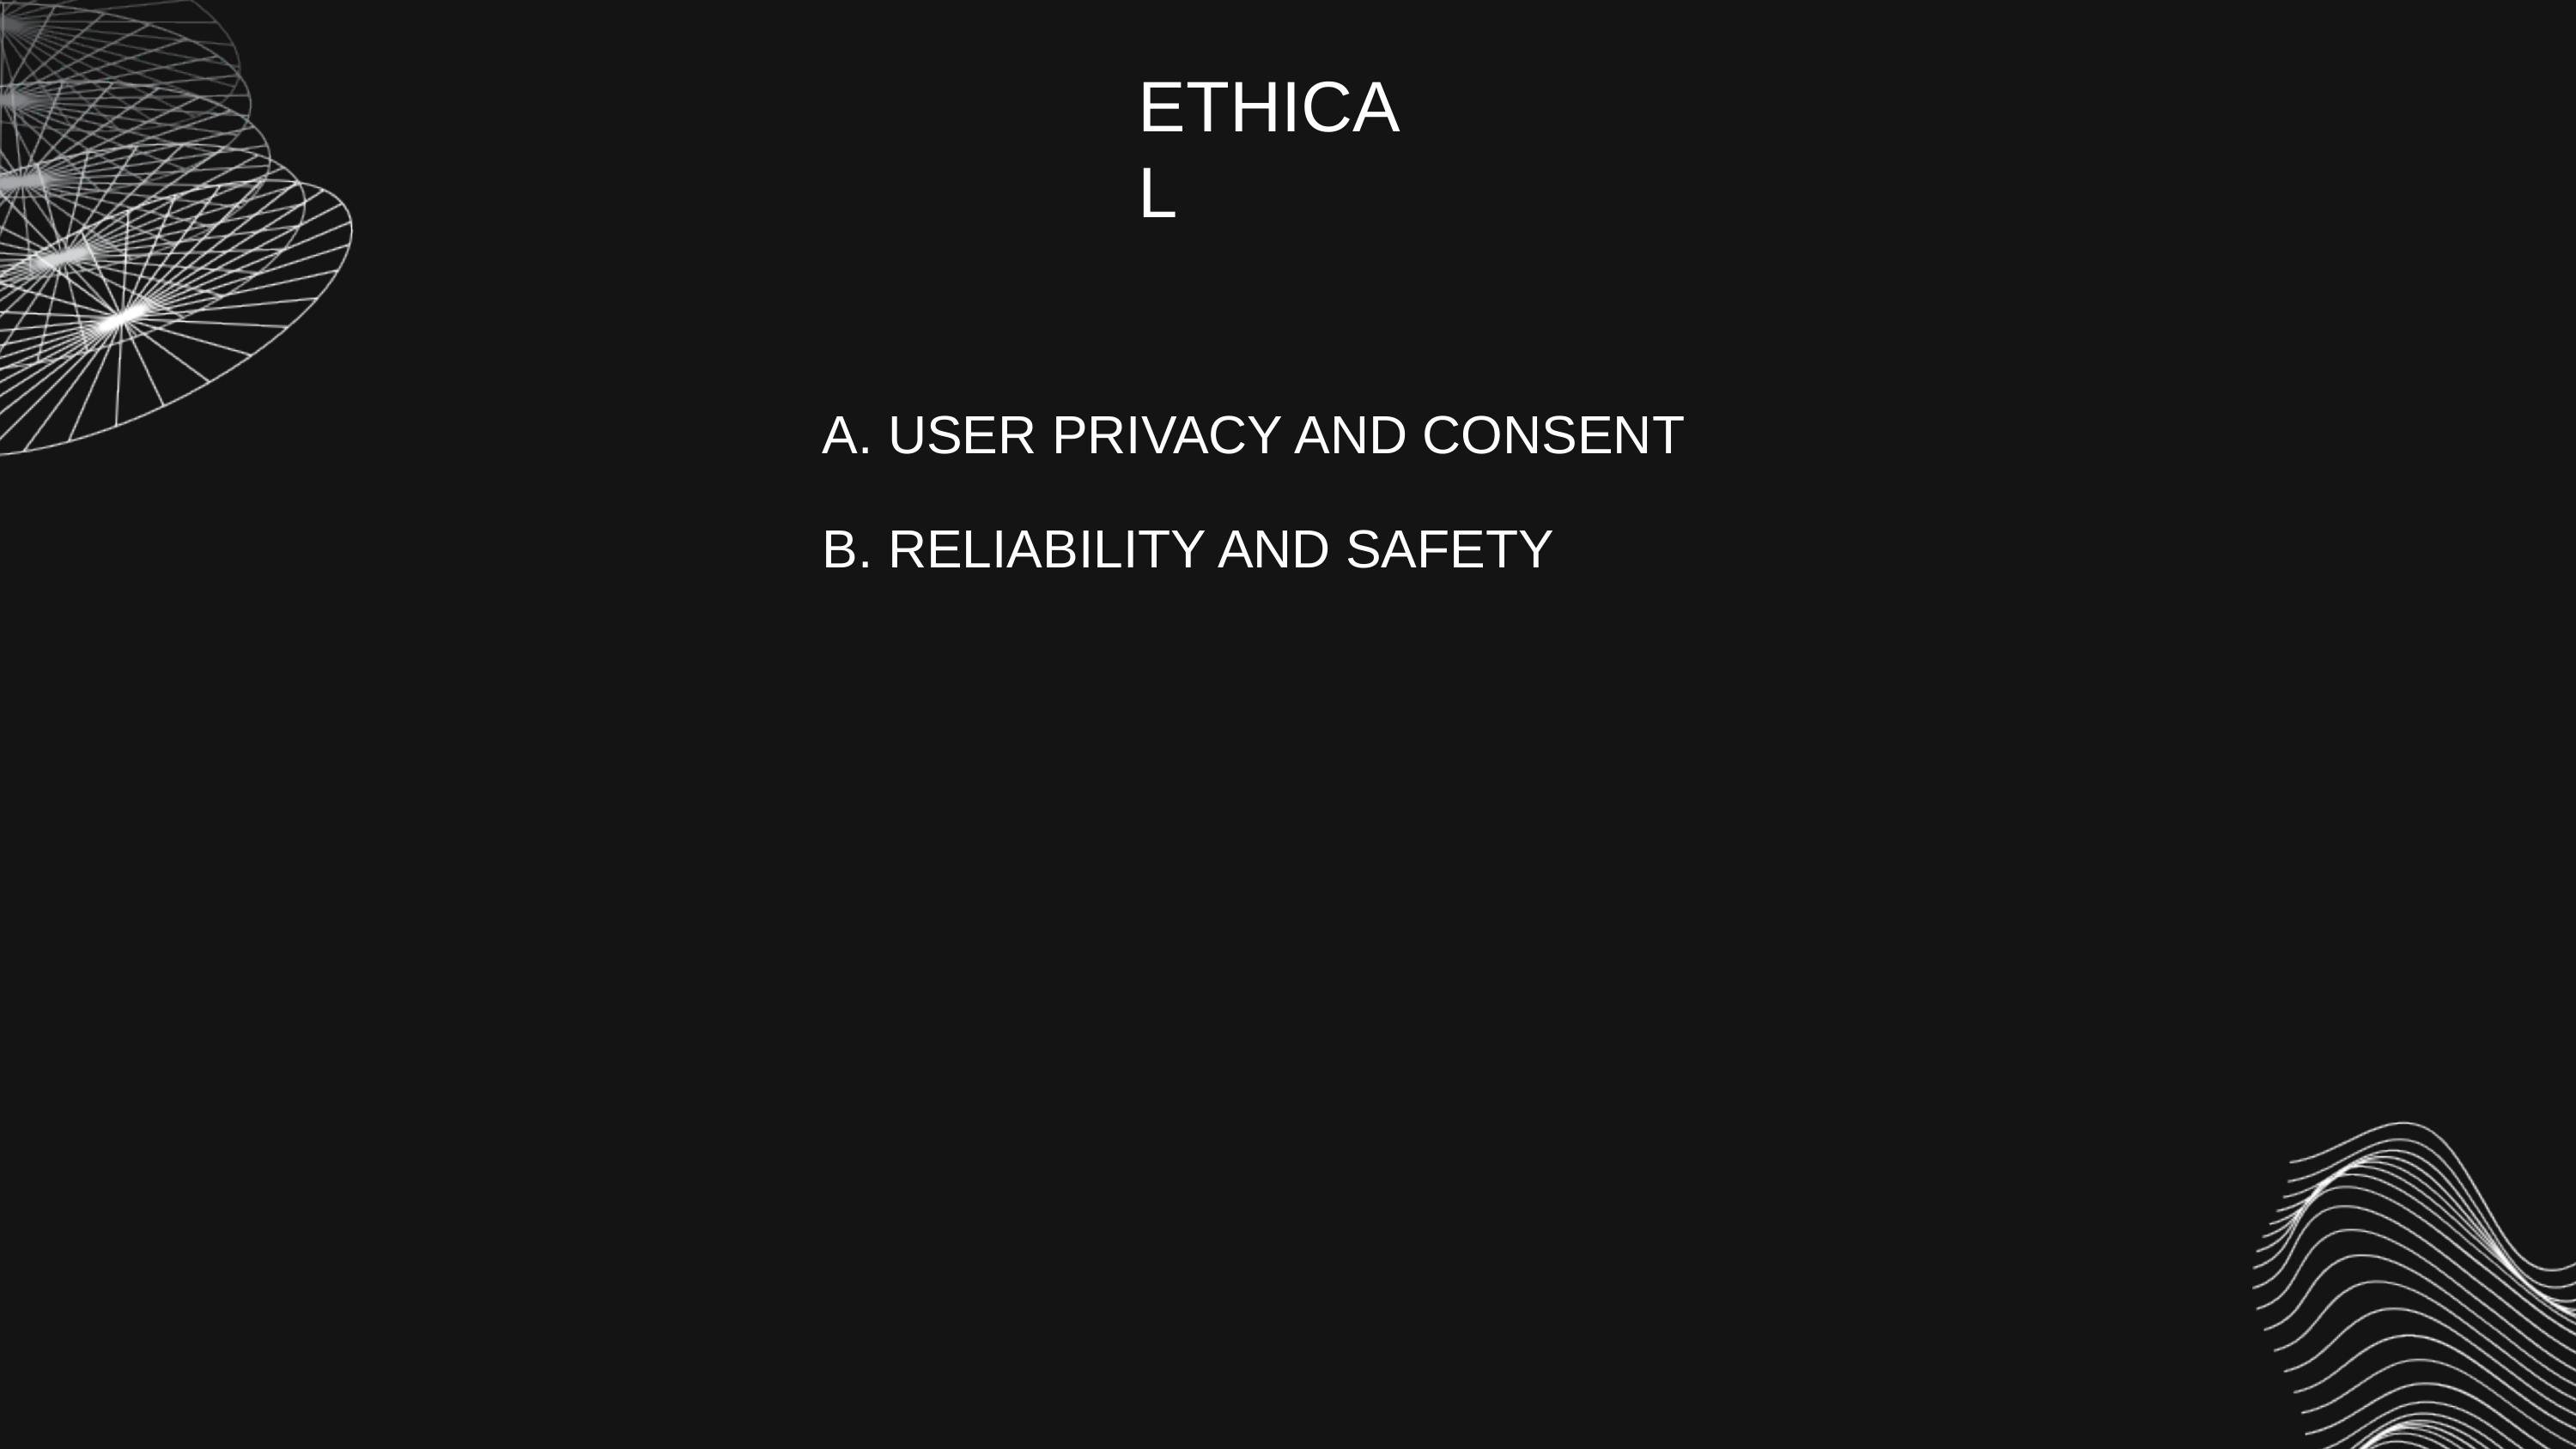

ETHICAL
A. USER PRIVACY AND CONSENT
B. RELIABILITY AND SAFETY